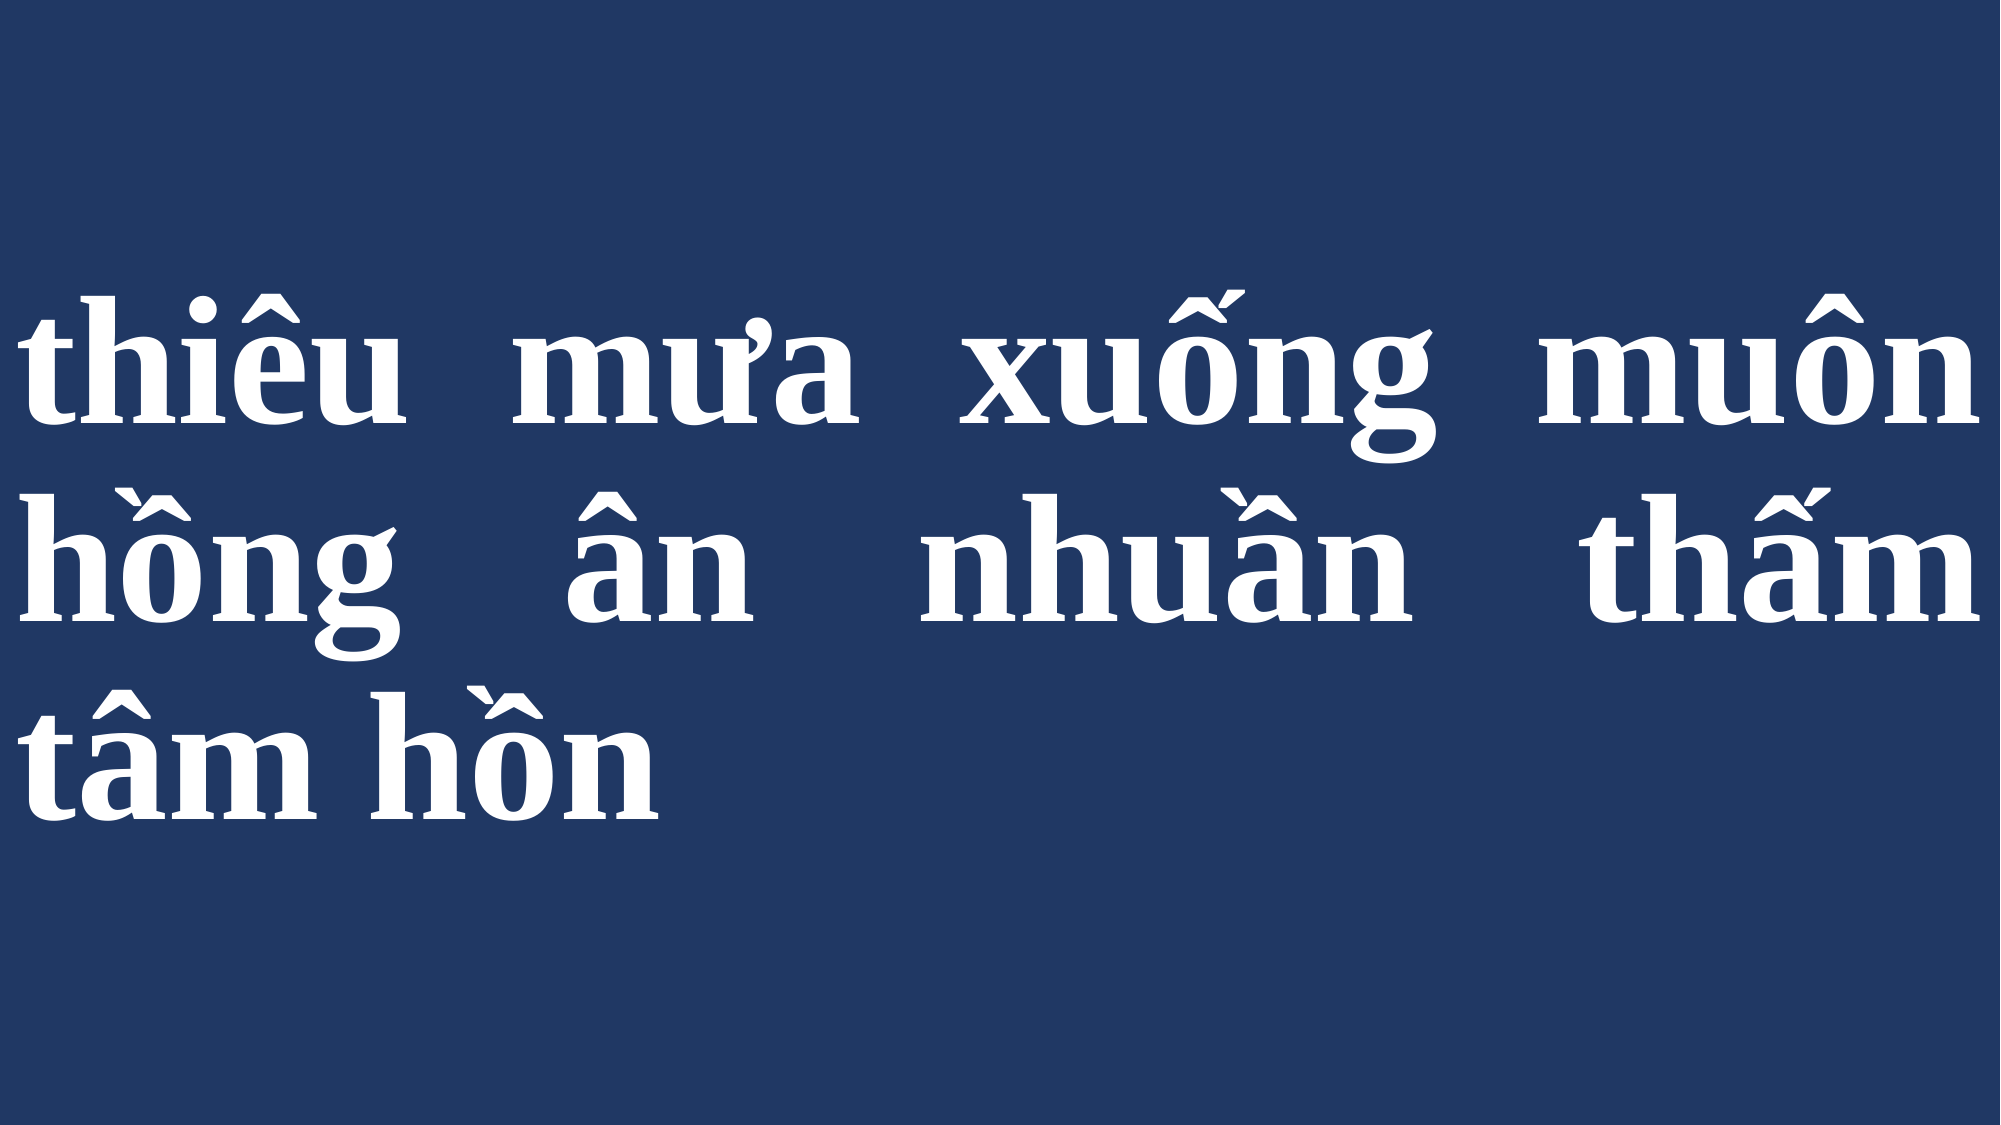

# thiêu mưa xuống muôn hồng ân nhuần thấm tâm hồn